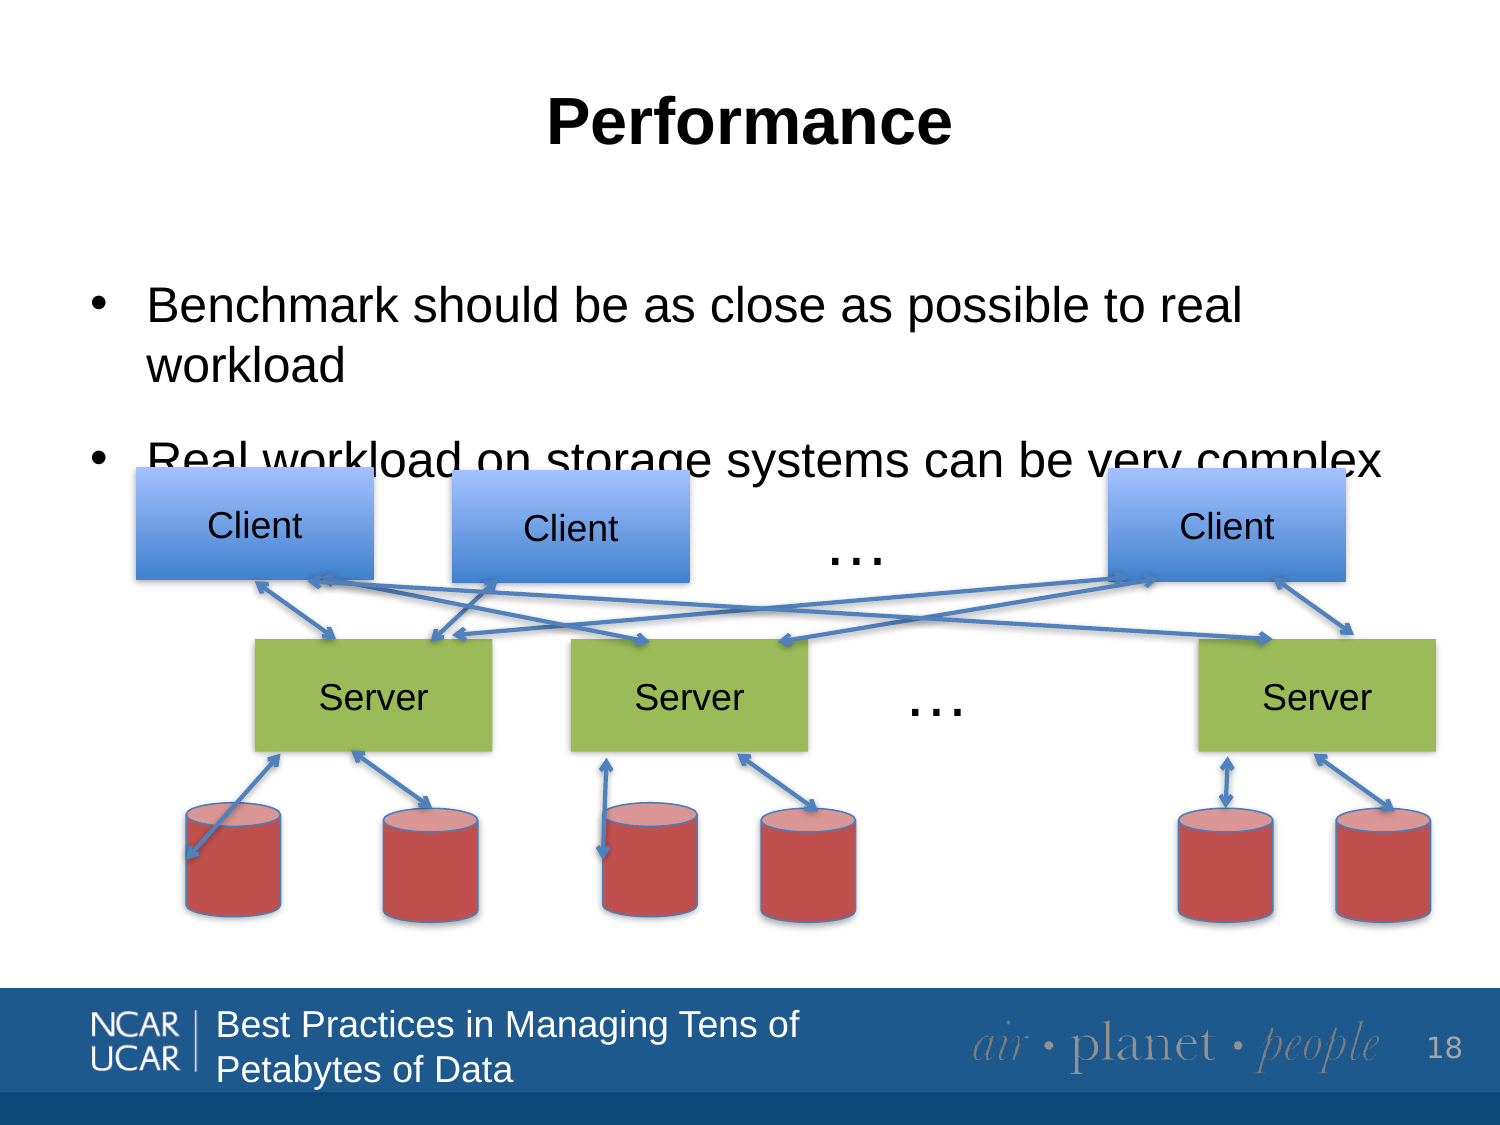

# Performance

Benchmark should be as close as possible to real workload
Real workload on storage systems can be very complex

Client
Client
Client
…
Server
Server
Server
…

18